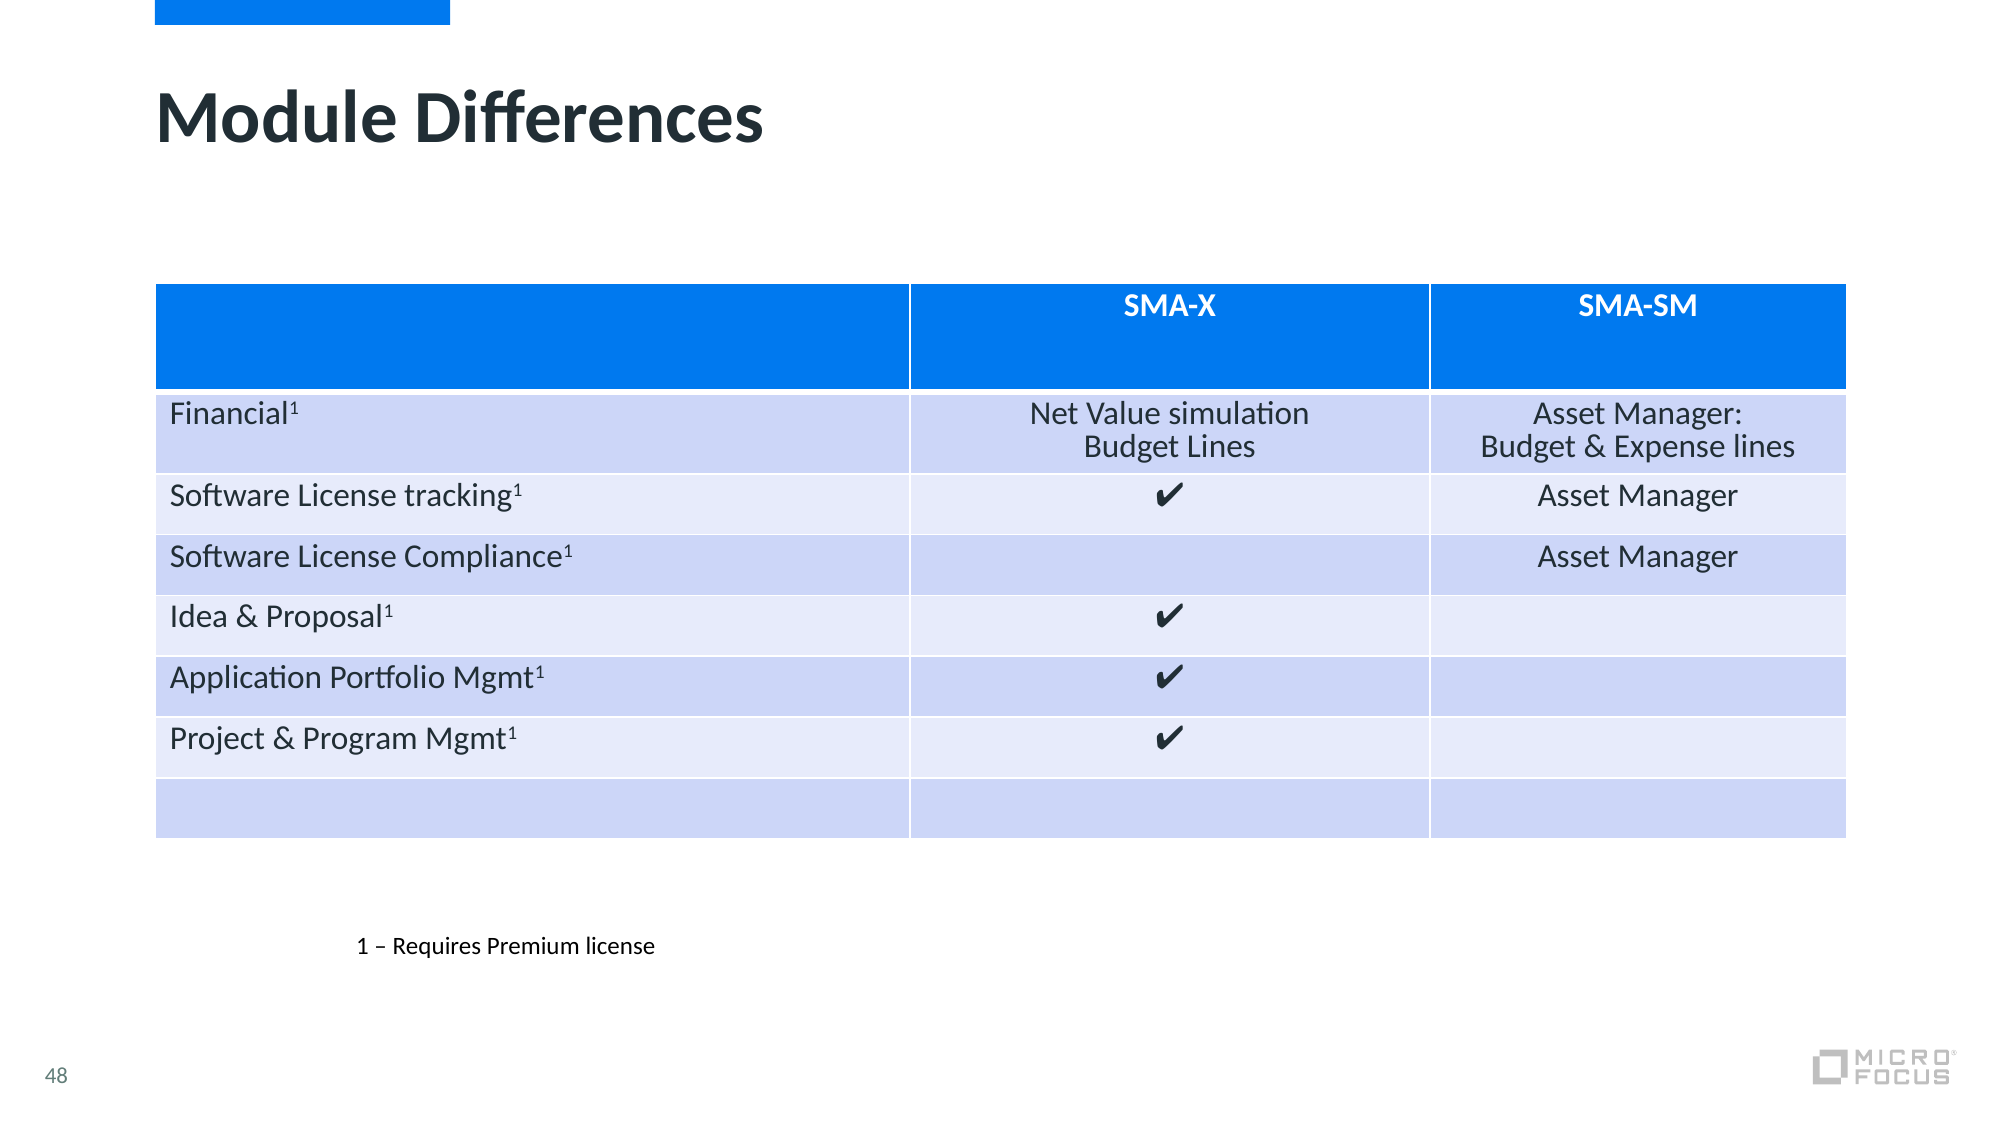

# Module Differences
|  | SMA-X | SMA-SM |
| --- | --- | --- |
| Financial1 | Net Value simulation Budget Lines | Asset Manager: Budget & Expense lines |
| Software License tracking1 | ✔ | Asset Manager |
| Software License Compliance1 |  | Asset Manager |
| Idea & Proposal1 | ✔ |  |
| Application Portfolio Mgmt1 | ✔ |  |
| Project & Program Mgmt1 | ✔ |  |
|  |  |  |
1 – Requires Premium license

48